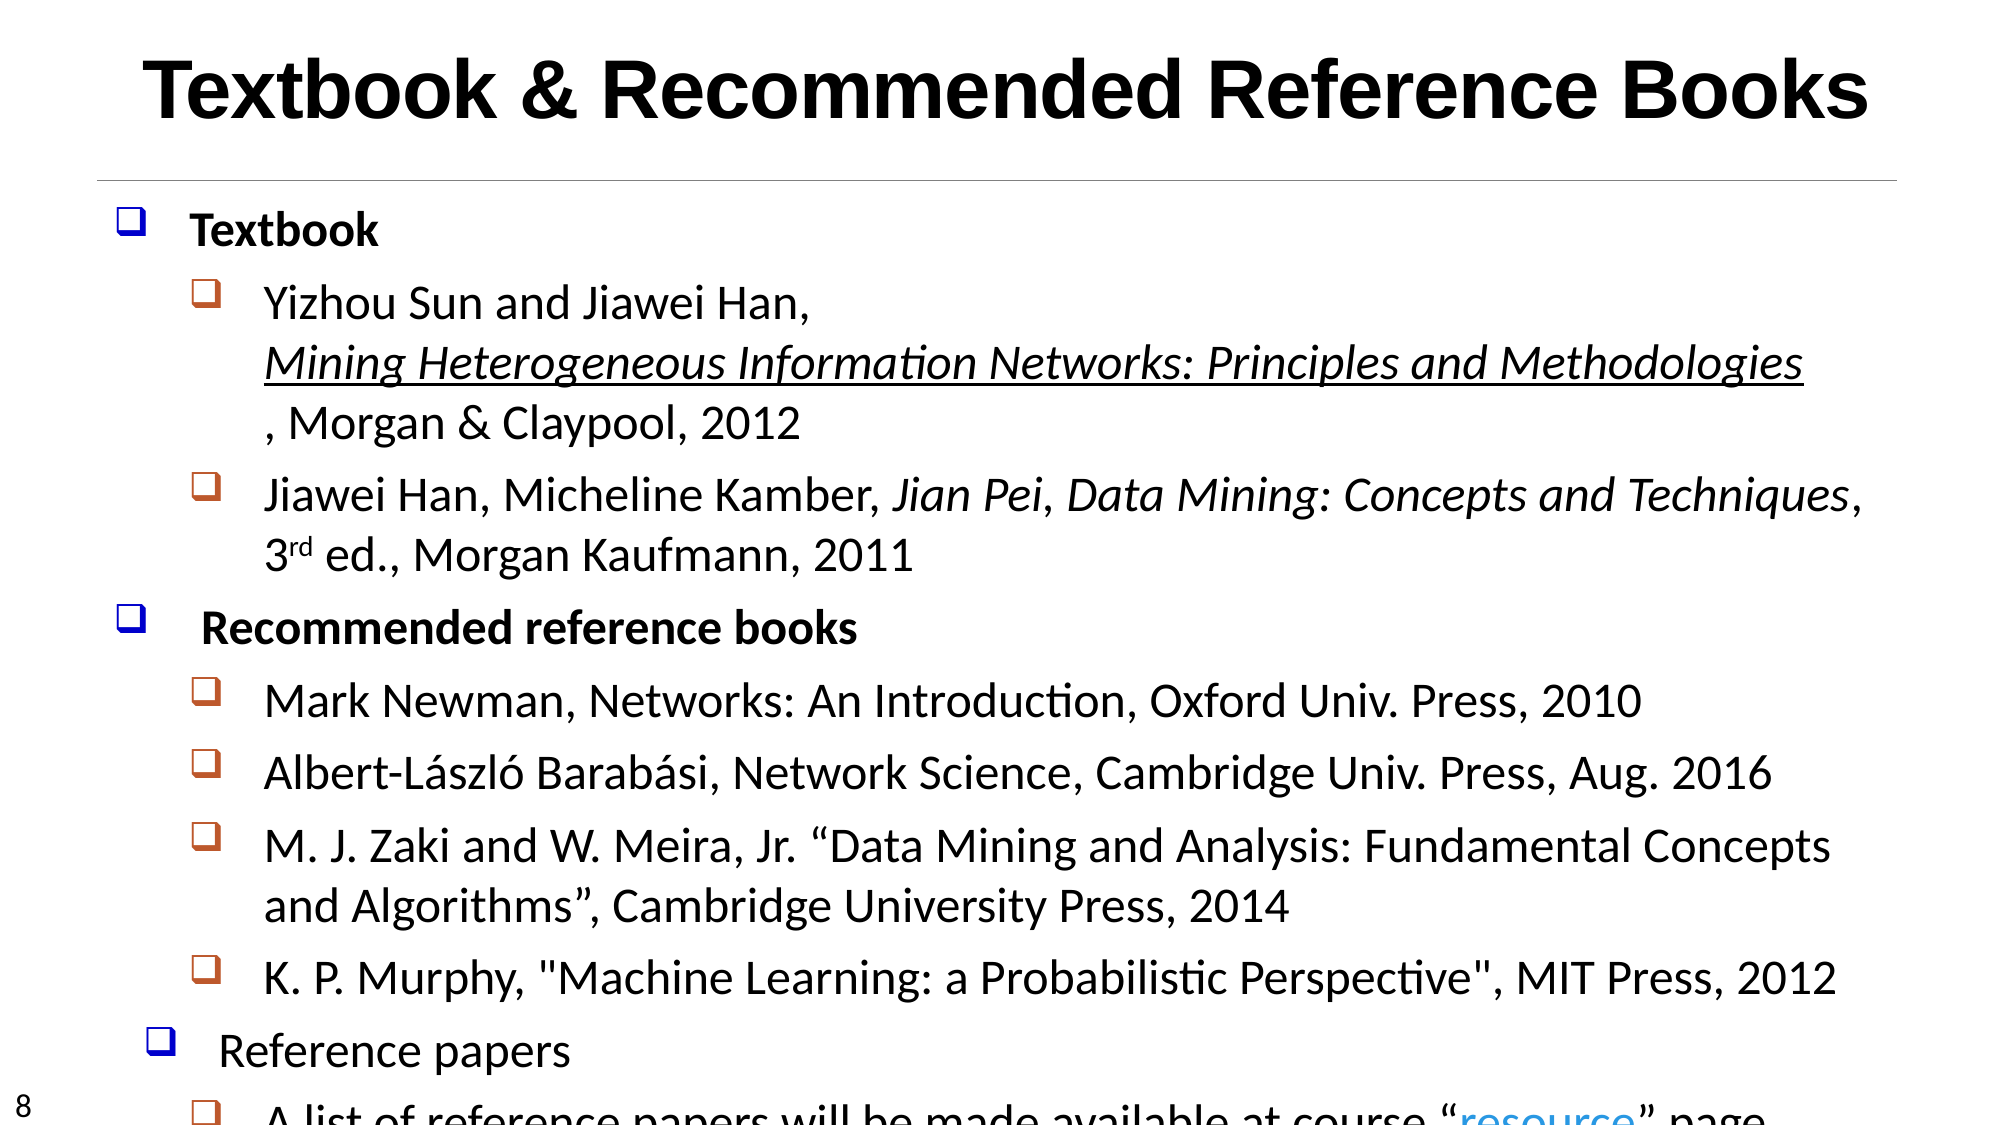

# Textbook & Recommended Reference Books
Textbook
Yizhou Sun and Jiawei Han, Mining Heterogeneous Information Networks: Principles and Methodologies, Morgan & Claypool, 2012
Jiawei Han, Micheline Kamber, Jian Pei, Data Mining: Concepts and Techniques, 3rd ed., Morgan Kaufmann, 2011
Recommended reference books
Mark Newman, Networks: An Introduction, Oxford Univ. Press, 2010
Albert-László Barabási, Network Science, Cambridge Univ. Press, Aug. 2016
M. J. Zaki and W. Meira, Jr. “Data Mining and Analysis: Fundamental Concepts and Algorithms”, Cambridge University Press, 2014
K. P. Murphy, "Machine Learning: a Probabilistic Perspective", MIT Press, 2012
Reference papers
A list of reference papers will be made available at course “resource” page